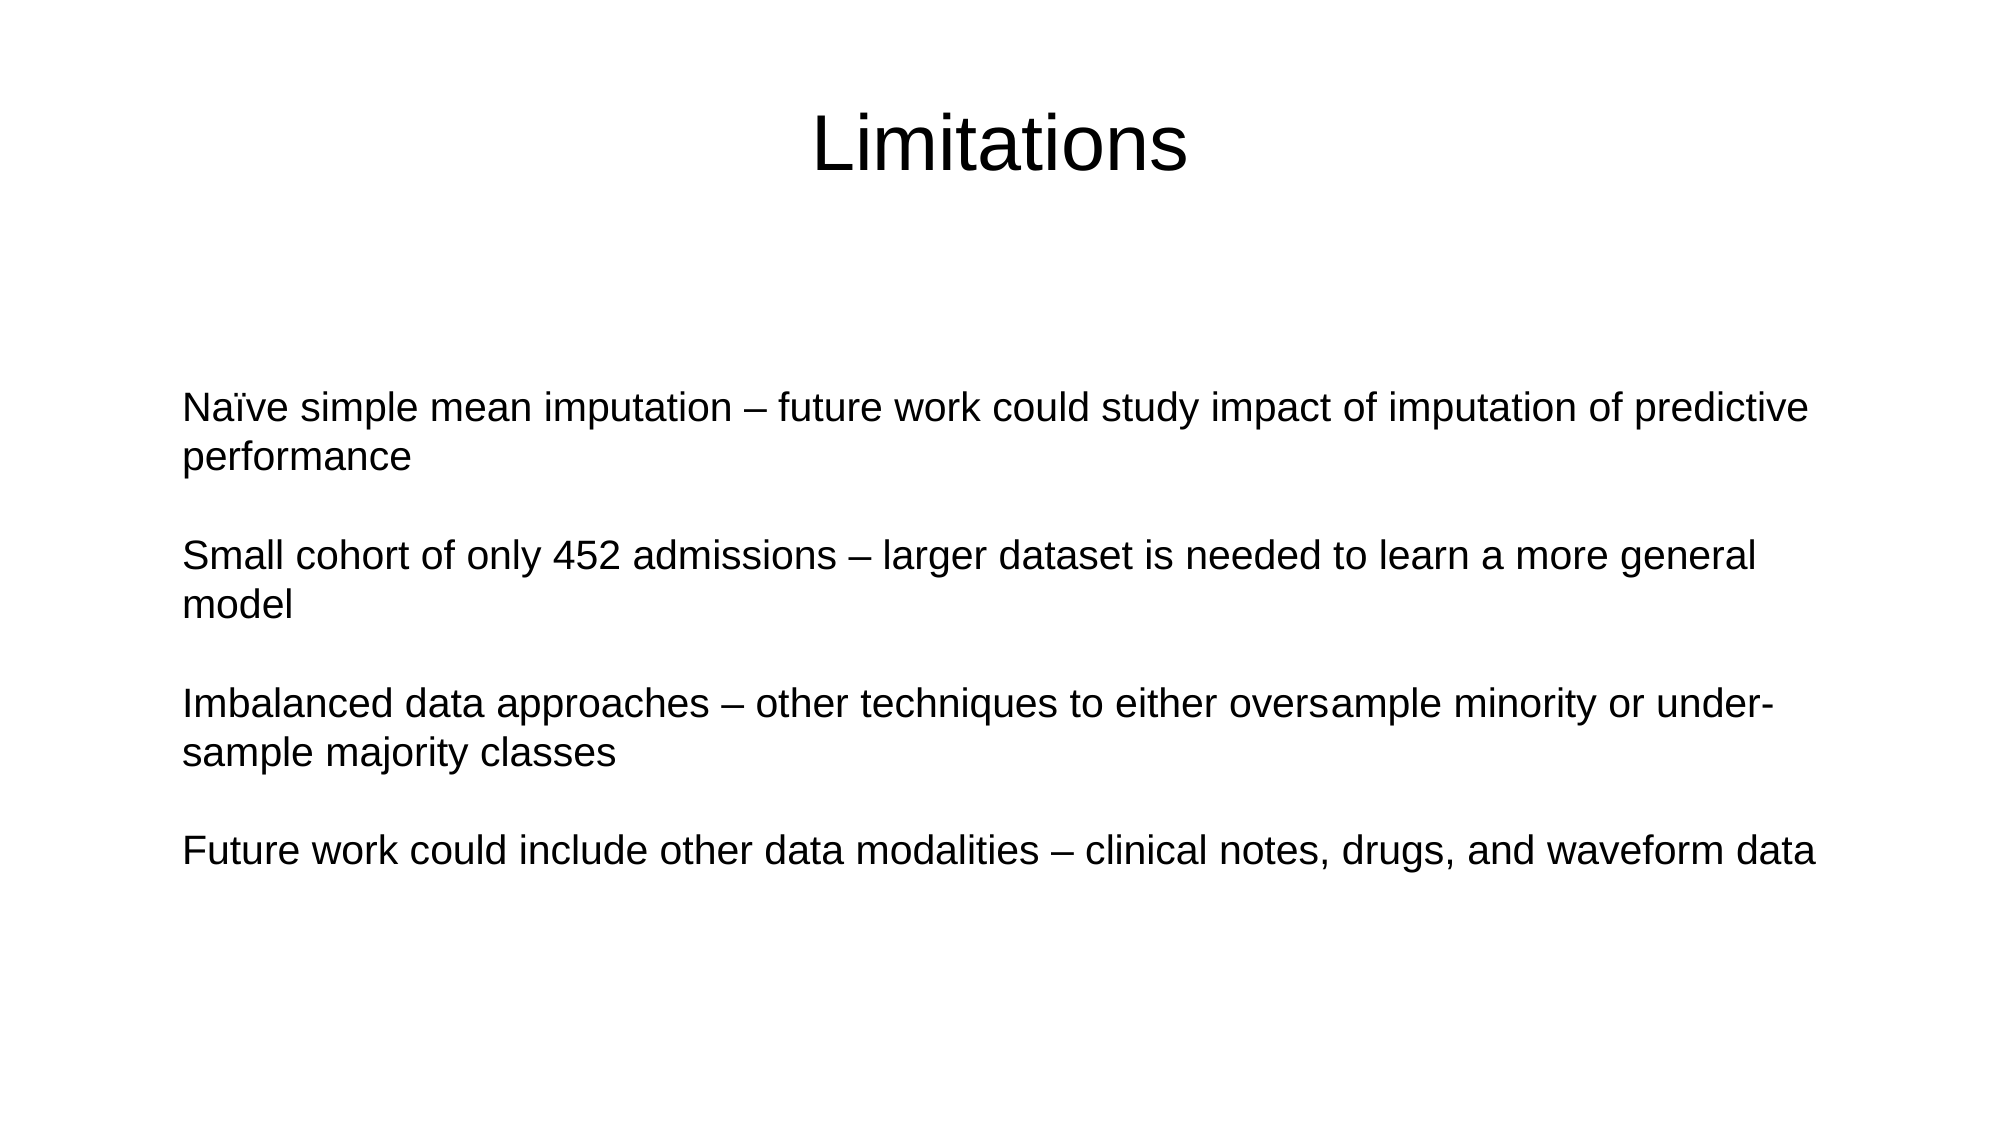

# Limitations

Naïve simple mean imputation – future work could study impact of imputation of predictive performance

Small cohort of only 452 admissions – larger dataset is needed to learn a more general model

Imbalanced data approaches – other techniques to either oversample minority or under-sample majority classes

Future work could include other data modalities – clinical notes, drugs, and waveform data